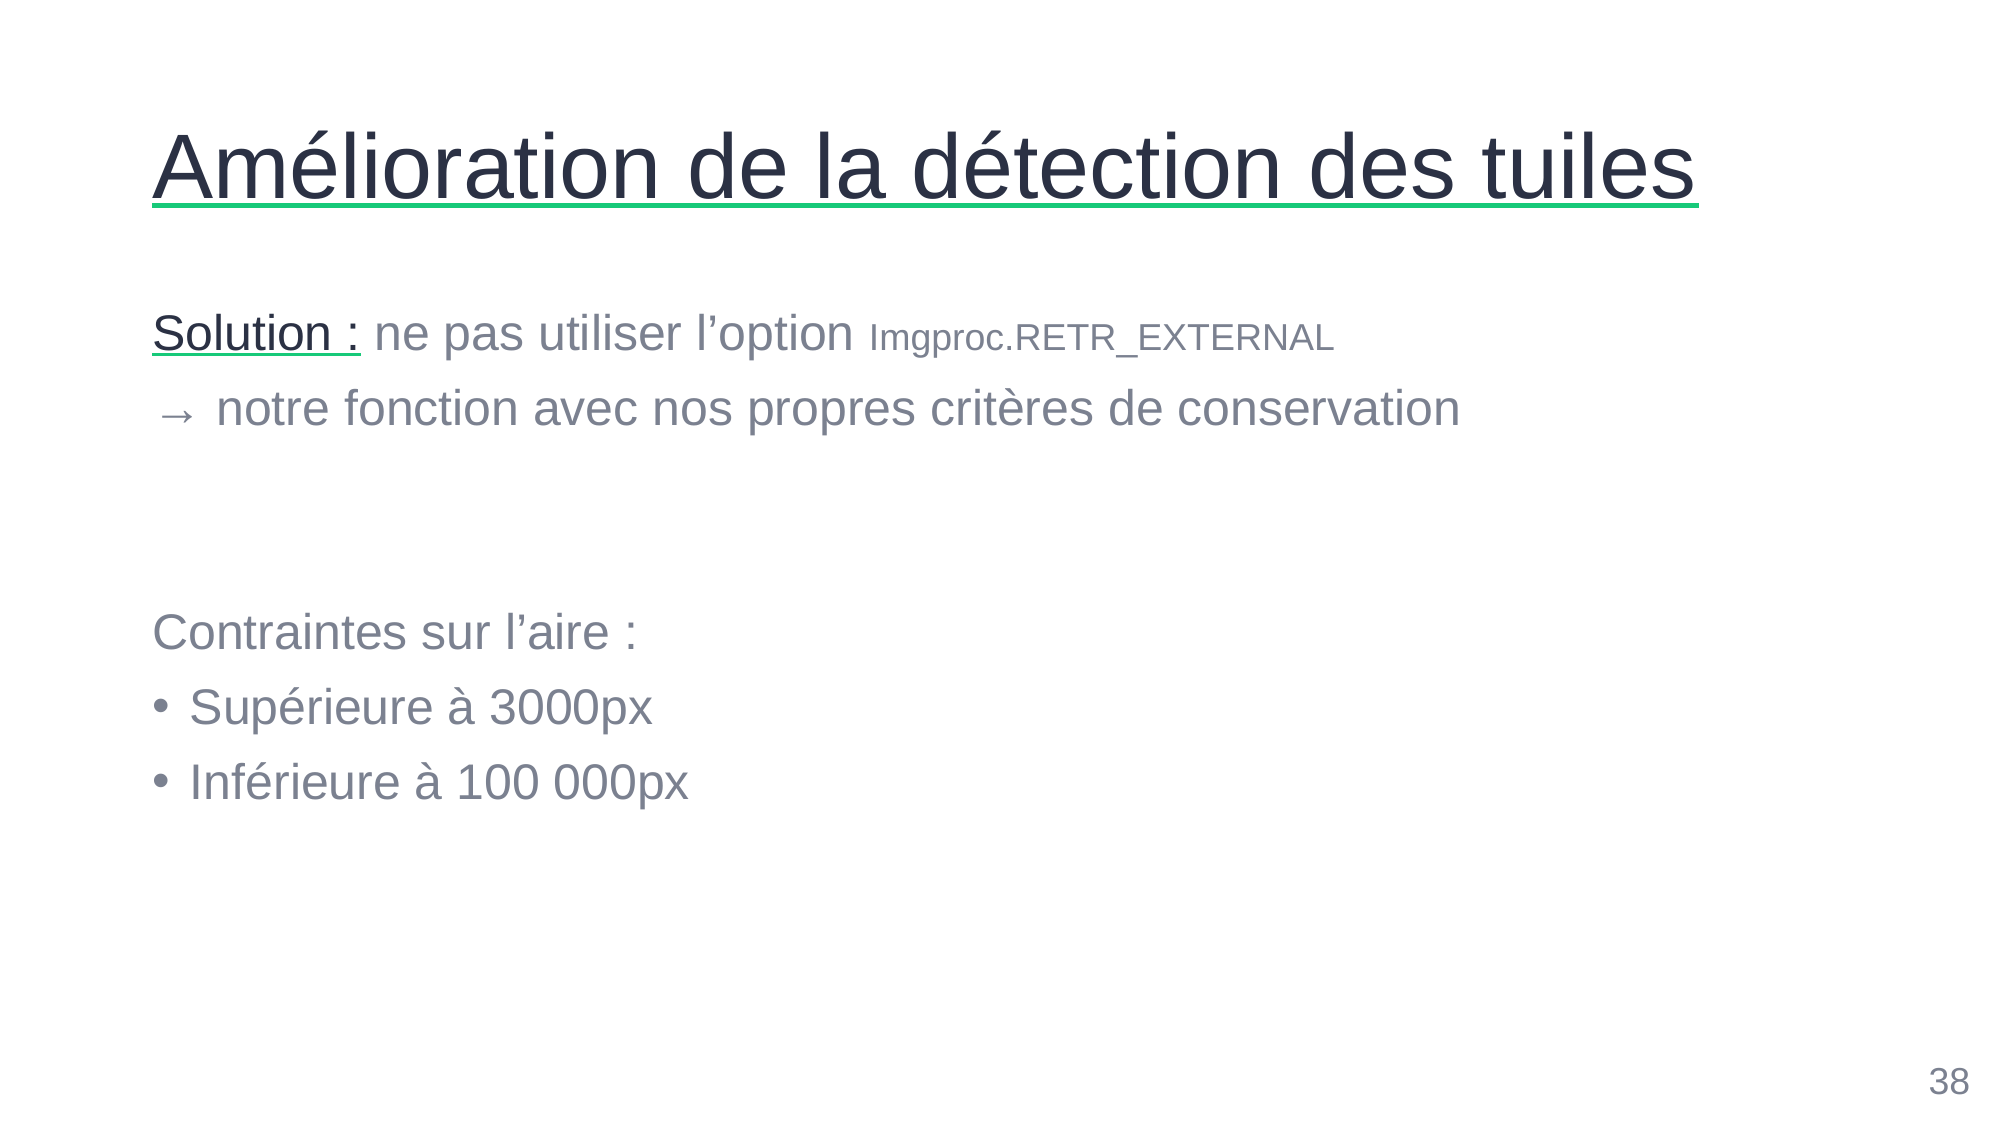

# Amélioration de la détection des tuiles
Solution : ne pas utiliser l’option Imgproc.RETR_EXTERNAL
→ notre fonction avec nos propres critères de conservation

Contraintes sur l’aire :
Supérieure à 3000px
Inférieure à 100 000px

38